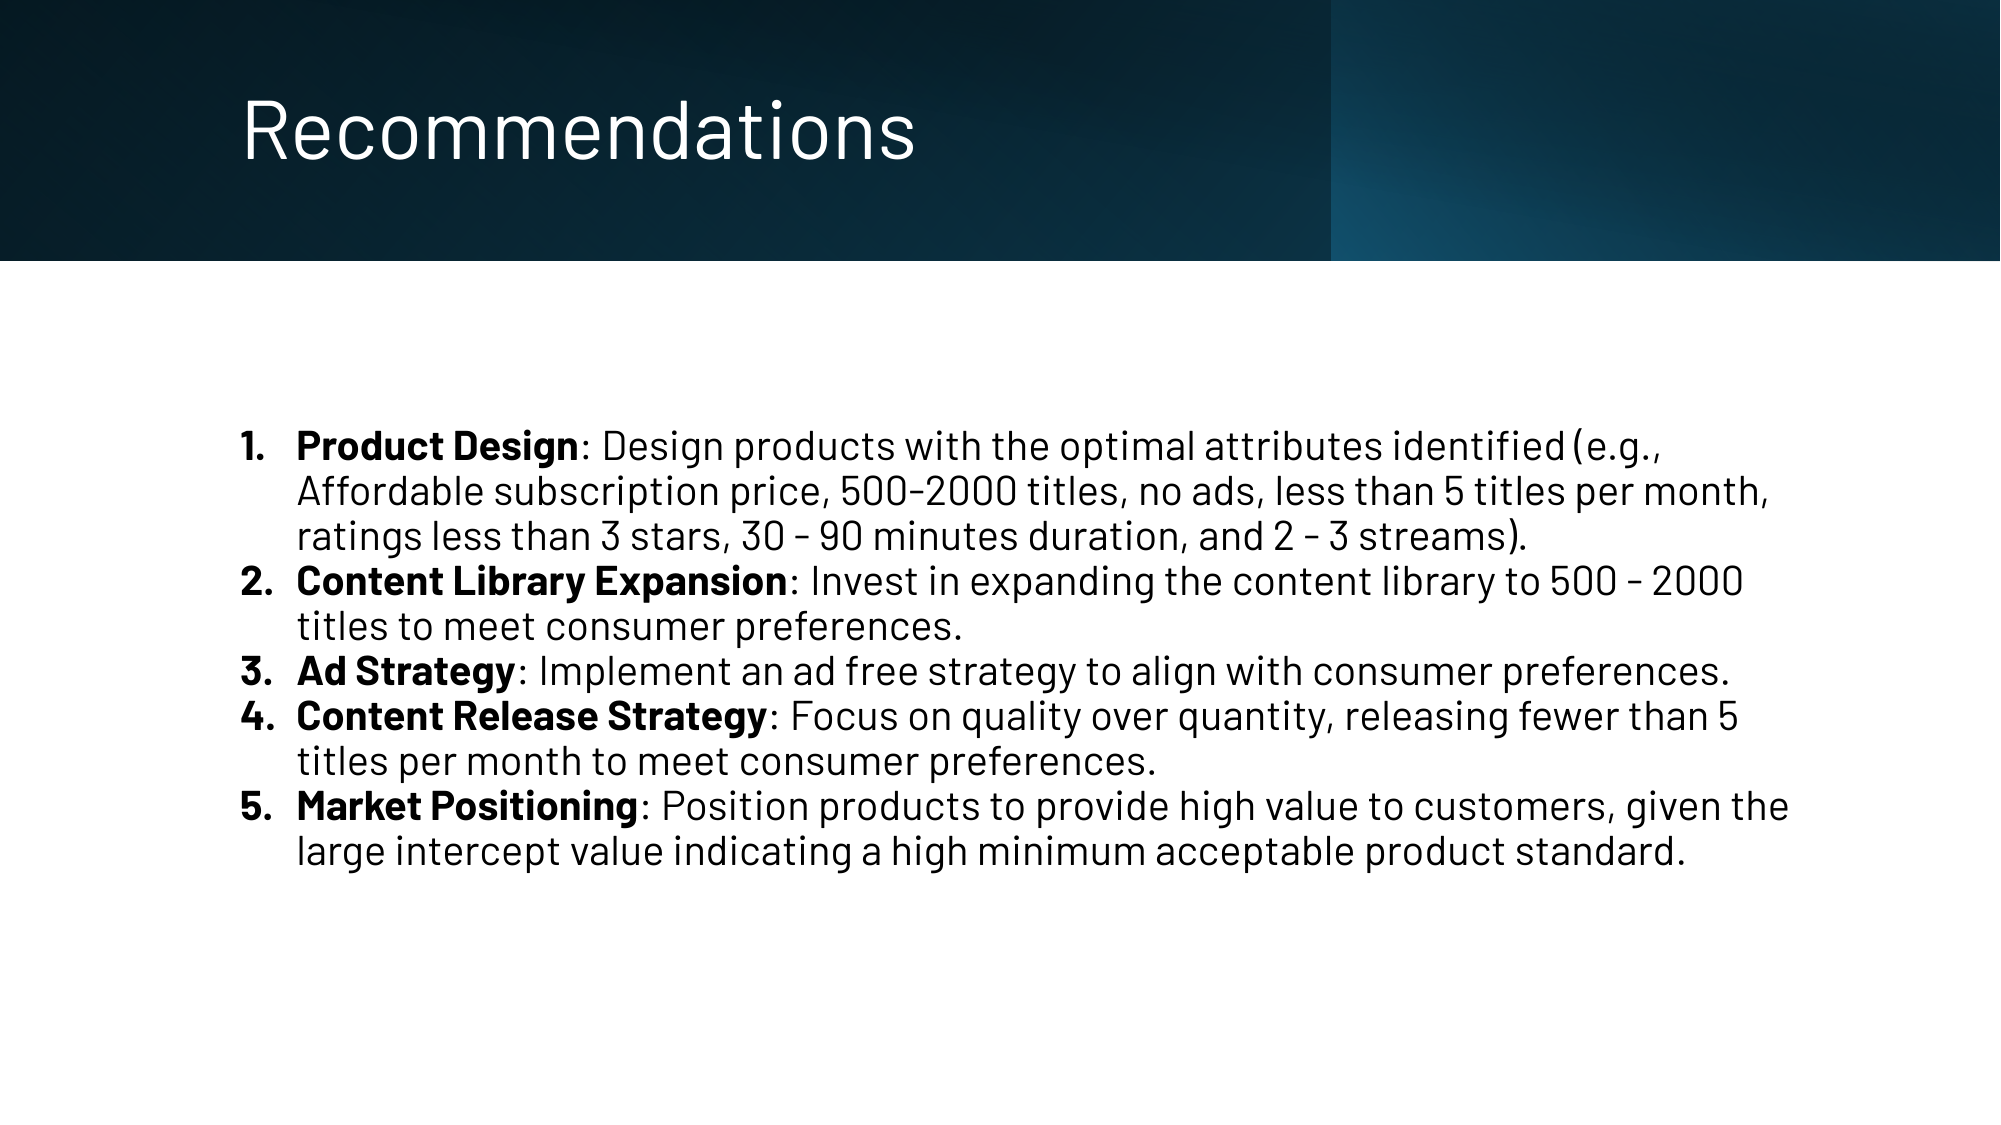

# Recommendations
Product Design: Design products with the optimal attributes identified (e.g., Affordable subscription price, 500-2000 titles, no ads, less than 5 titles per month, ratings less than 3 stars, 30 - 90 minutes duration, and 2 - 3 streams).
Content Library Expansion: Invest in expanding the content library to 500 - 2000 titles to meet consumer preferences.
Ad Strategy: Implement an ad free strategy to align with consumer preferences.
Content Release Strategy: Focus on quality over quantity, releasing fewer than 5 titles per month to meet consumer preferences.
Market Positioning: Position products to provide high value to customers, given the large intercept value indicating a high minimum acceptable product standard.